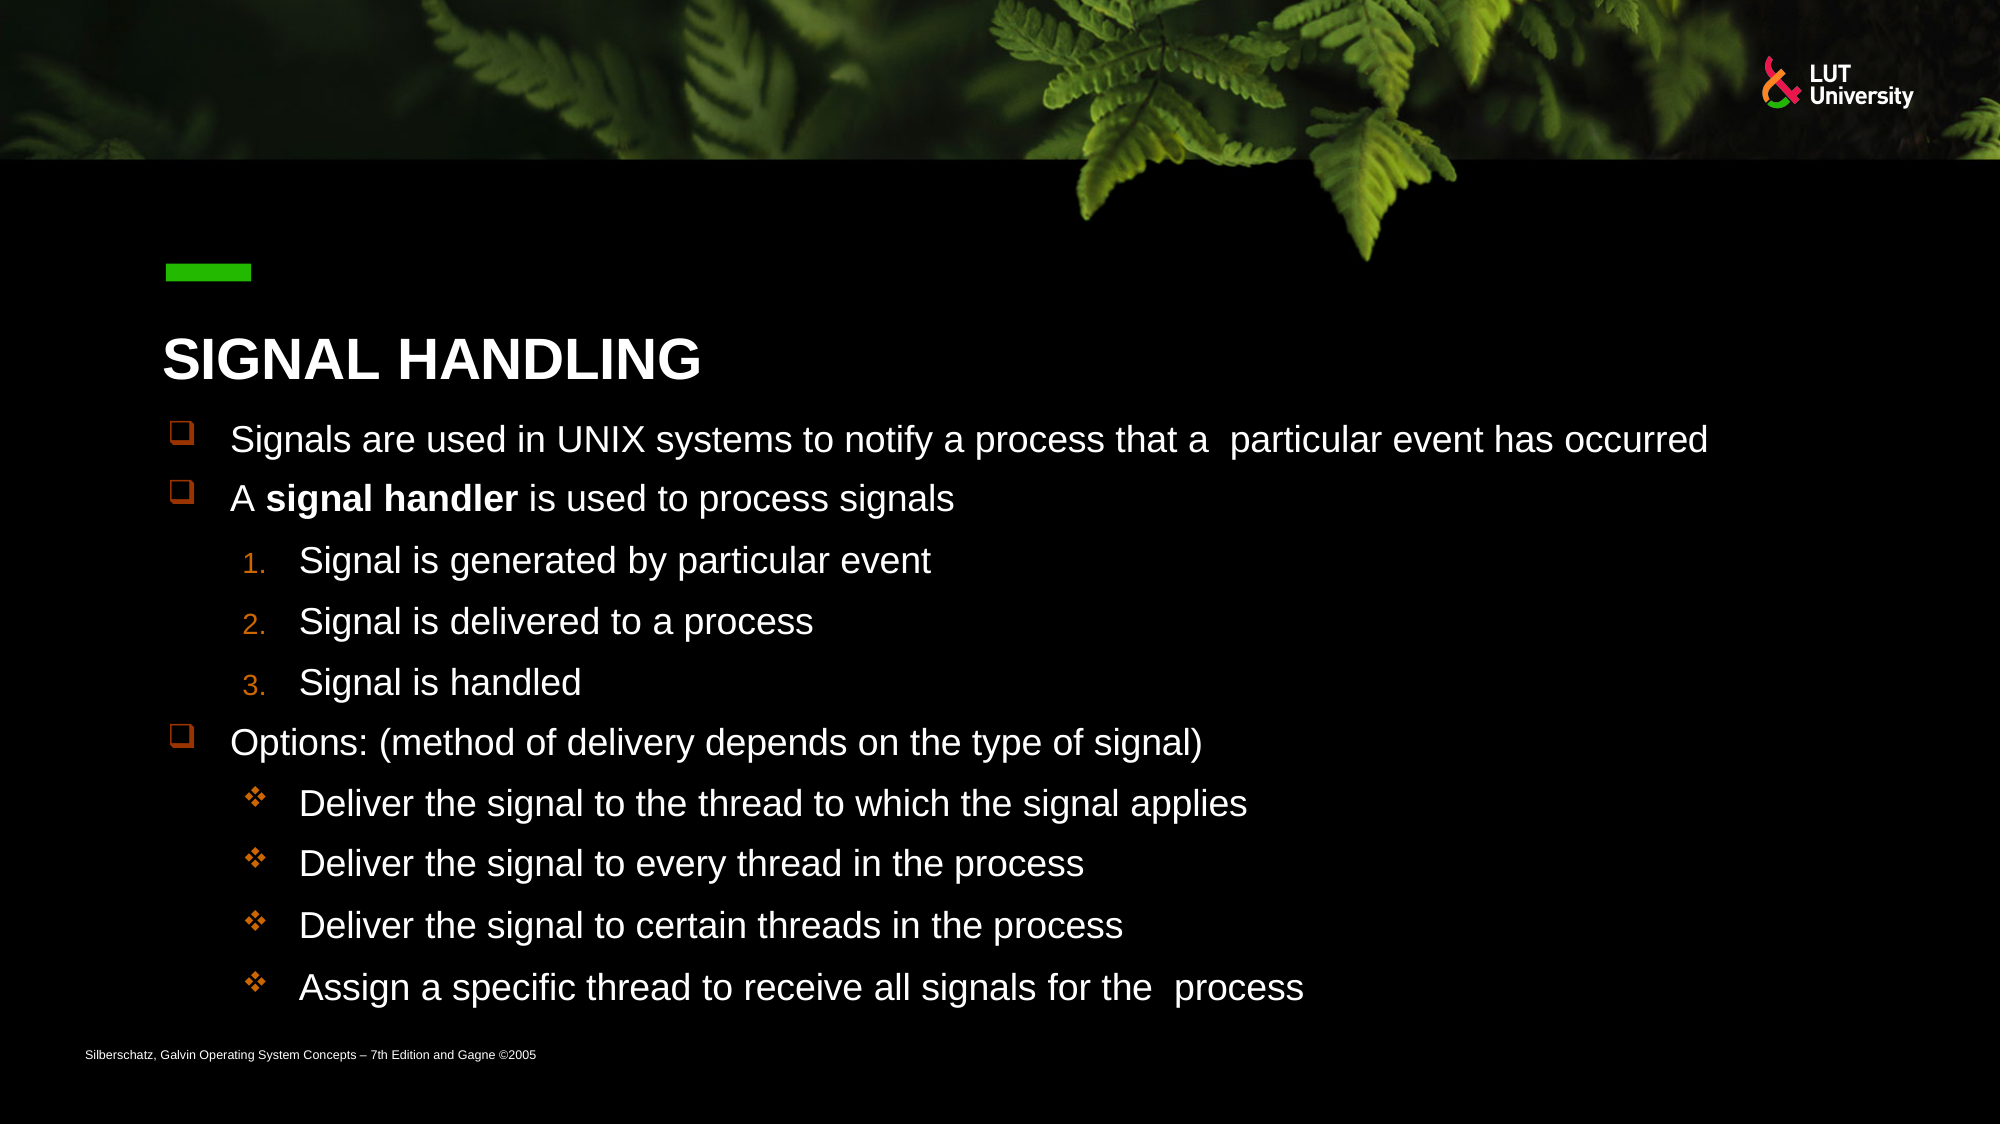

# Signal Handling
Signals are used in UNIX systems to notify a process that a  particular event has occurred
A signal handler is used to process signals
Signal is generated by particular event
Signal is delivered to a process
Signal is handled
Options: (method of delivery depends on the type of signal)
Deliver the signal to the thread to which the signal applies
Deliver the signal to every thread in the process
Deliver the signal to certain threads in the process
Assign a specific thread to receive all signals for the  process
Silberschatz, Galvin Operating System Concepts – 7th Edition and Gagne ©2005